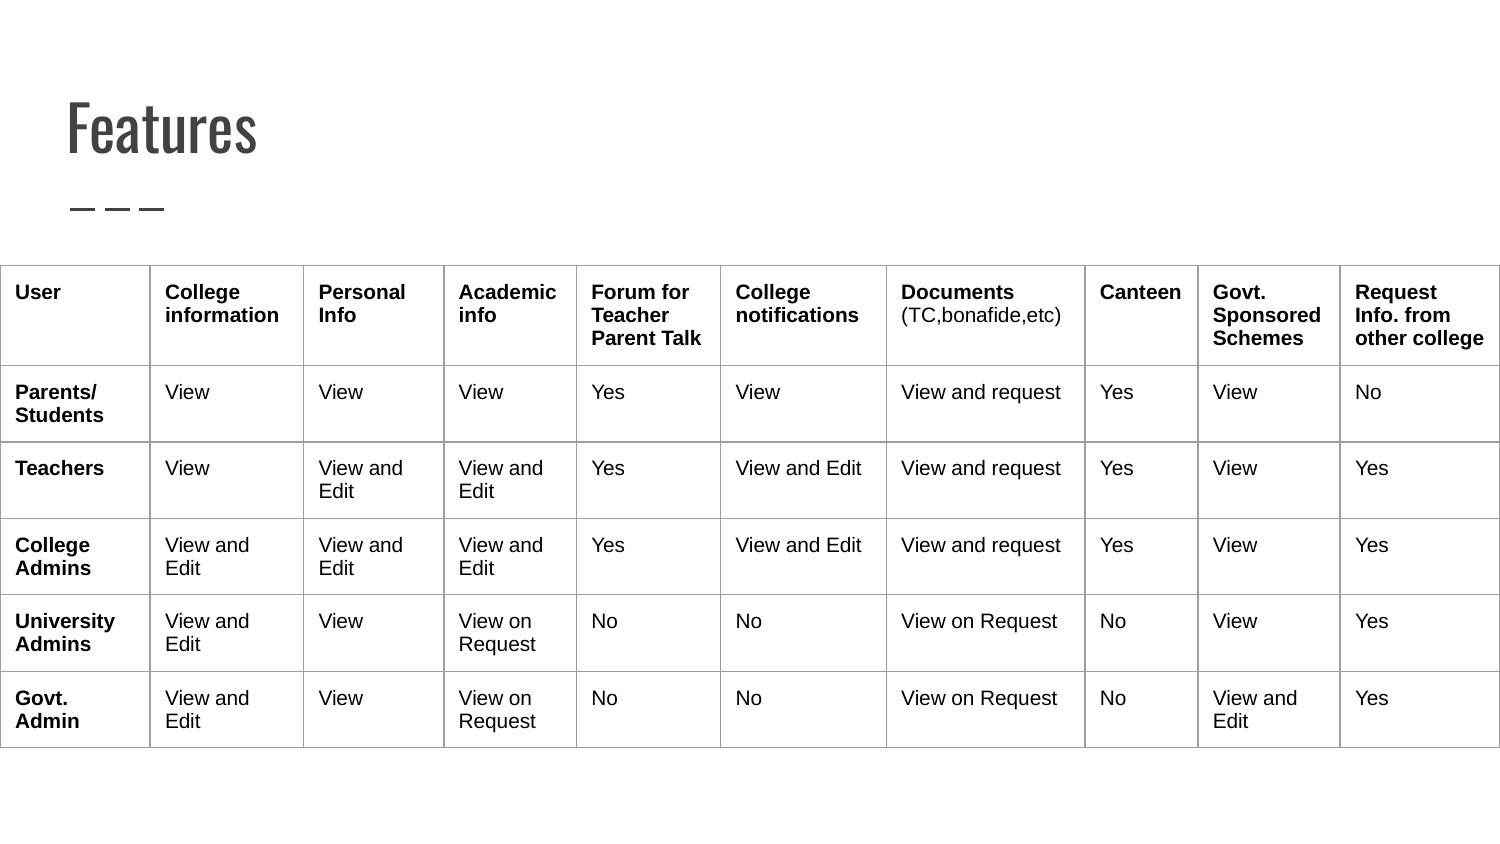

# Features
| User | College information | Personal Info | Academic info | Forum for Teacher Parent Talk | College notifications | Documents (TC,bonafide,etc) | Canteen | Govt. Sponsored Schemes | Request Info. from other college |
| --- | --- | --- | --- | --- | --- | --- | --- | --- | --- |
| Parents/ Students | View | View | View | Yes | View | View and request | Yes | View | No |
| Teachers | View | View and Edit | View and Edit | Yes | View and Edit | View and request | Yes | View | Yes |
| College Admins | View and Edit | View and Edit | View and Edit | Yes | View and Edit | View and request | Yes | View | Yes |
| University Admins | View and Edit | View | View on Request | No | No | View on Request | No | View | Yes |
| Govt. Admin | View and Edit | View | View on Request | No | No | View on Request | No | View and Edit | Yes |